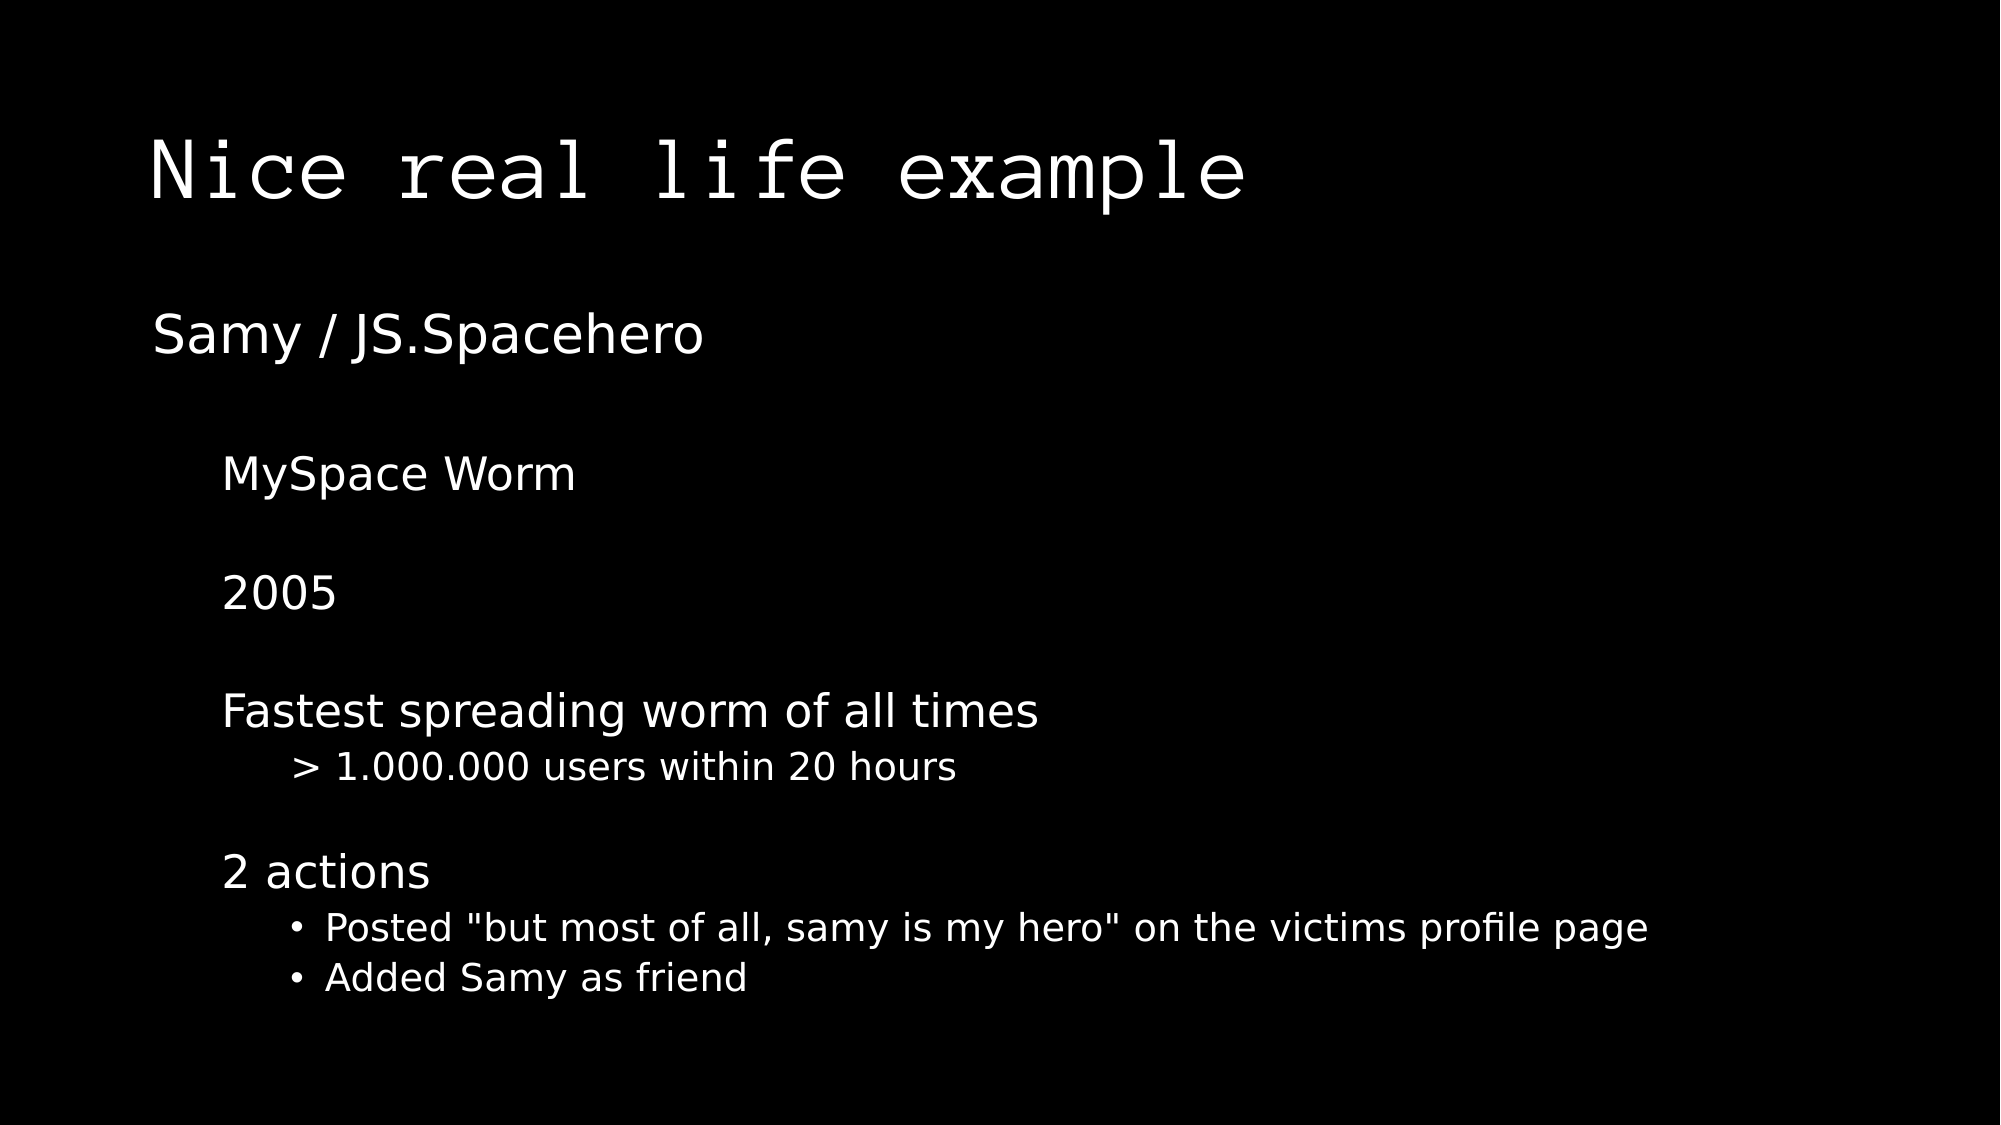

# Nice real life example
Samy / JS.Spacehero

MySpace Worm

2005

Fastest spreading worm of all times
> 1.000.000 users within 20 hours

2 actions
Posted "but most of all, samy is my hero" on the victims profile page
Added Samy as friend